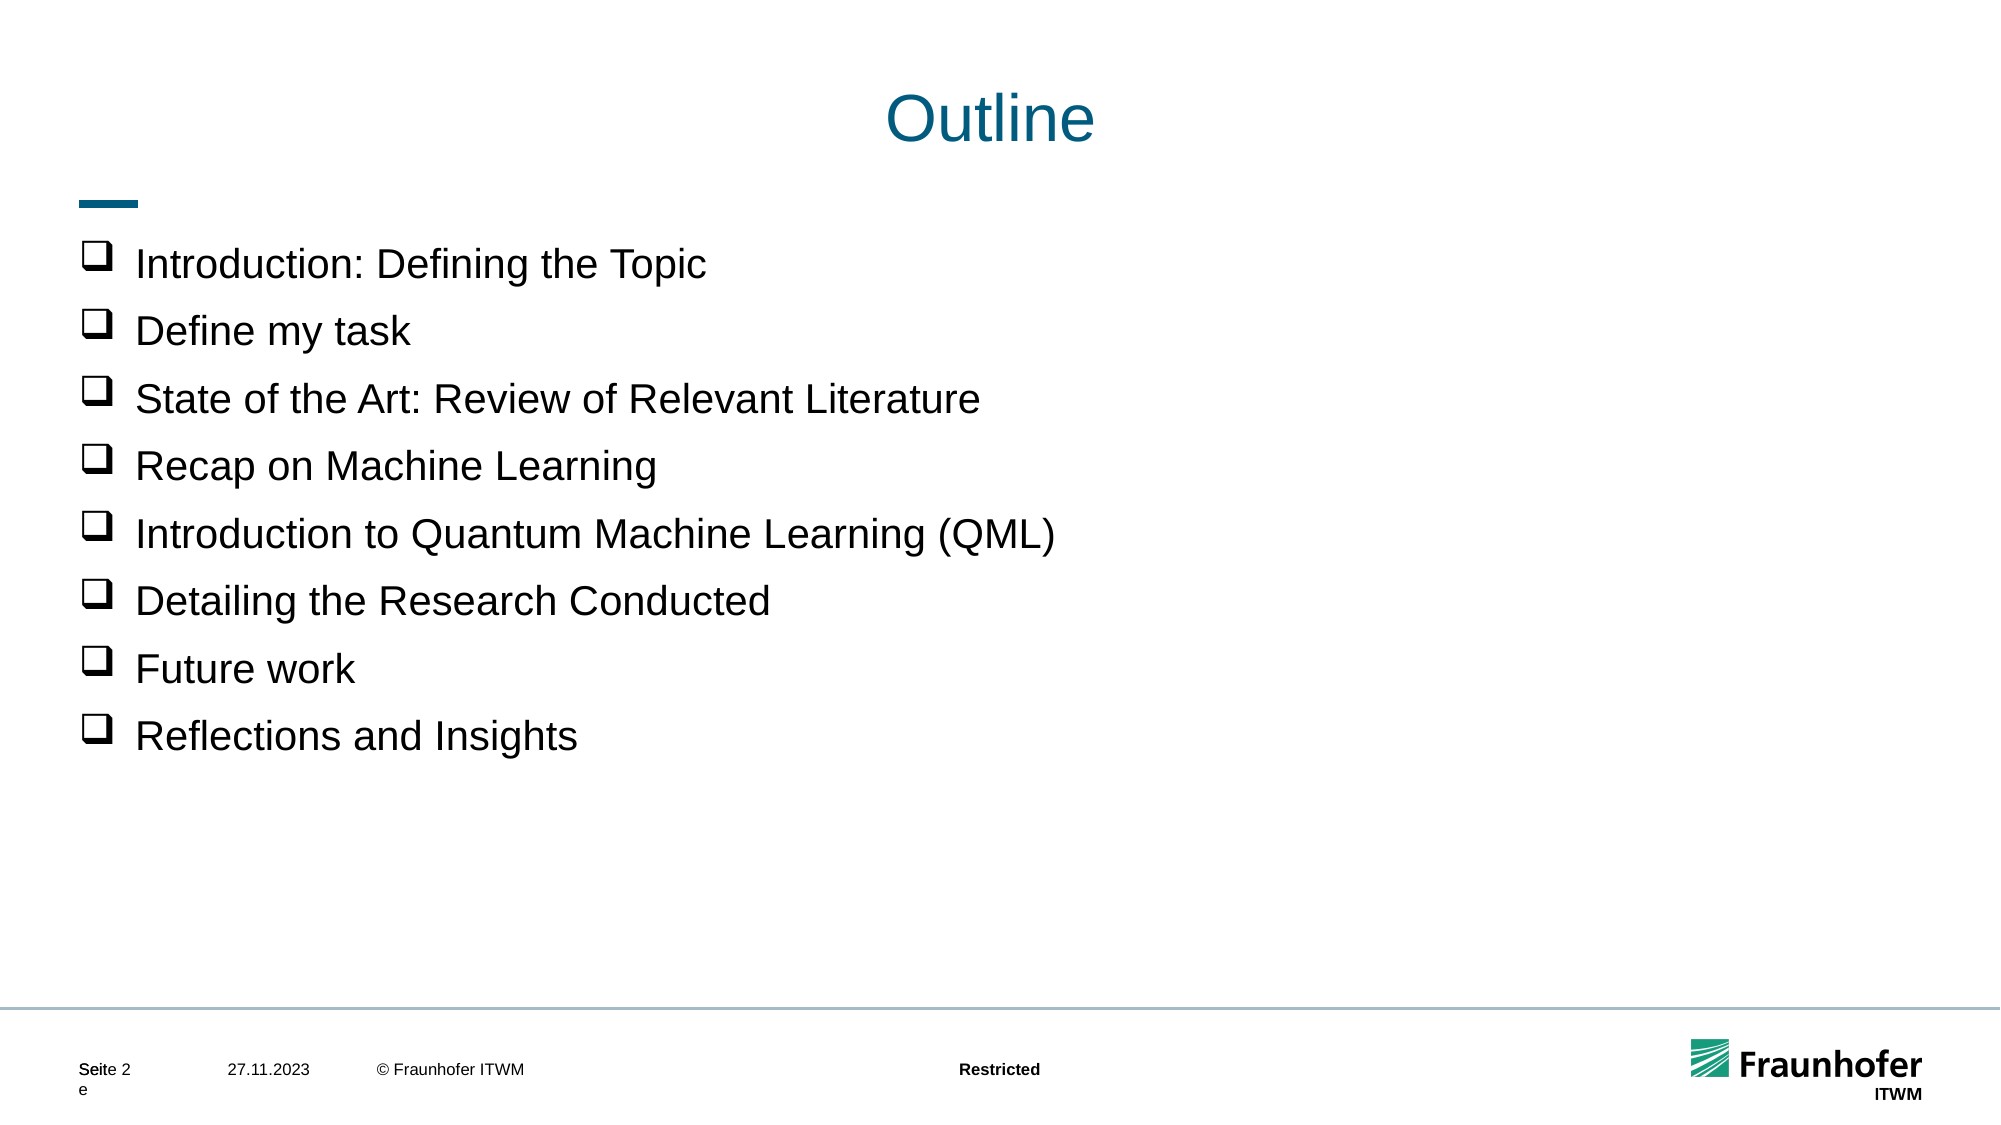

# Outline
Introduction: Defining the Topic
Define my task
State of the Art: Review of Relevant Literature
Recap on Machine Learning
Introduction to Quantum Machine Learning (QML)
Detailing the Research Conducted
Future work
Reflections and Insights
Seite 2
27.11.2023
© Fraunhofer ITWM